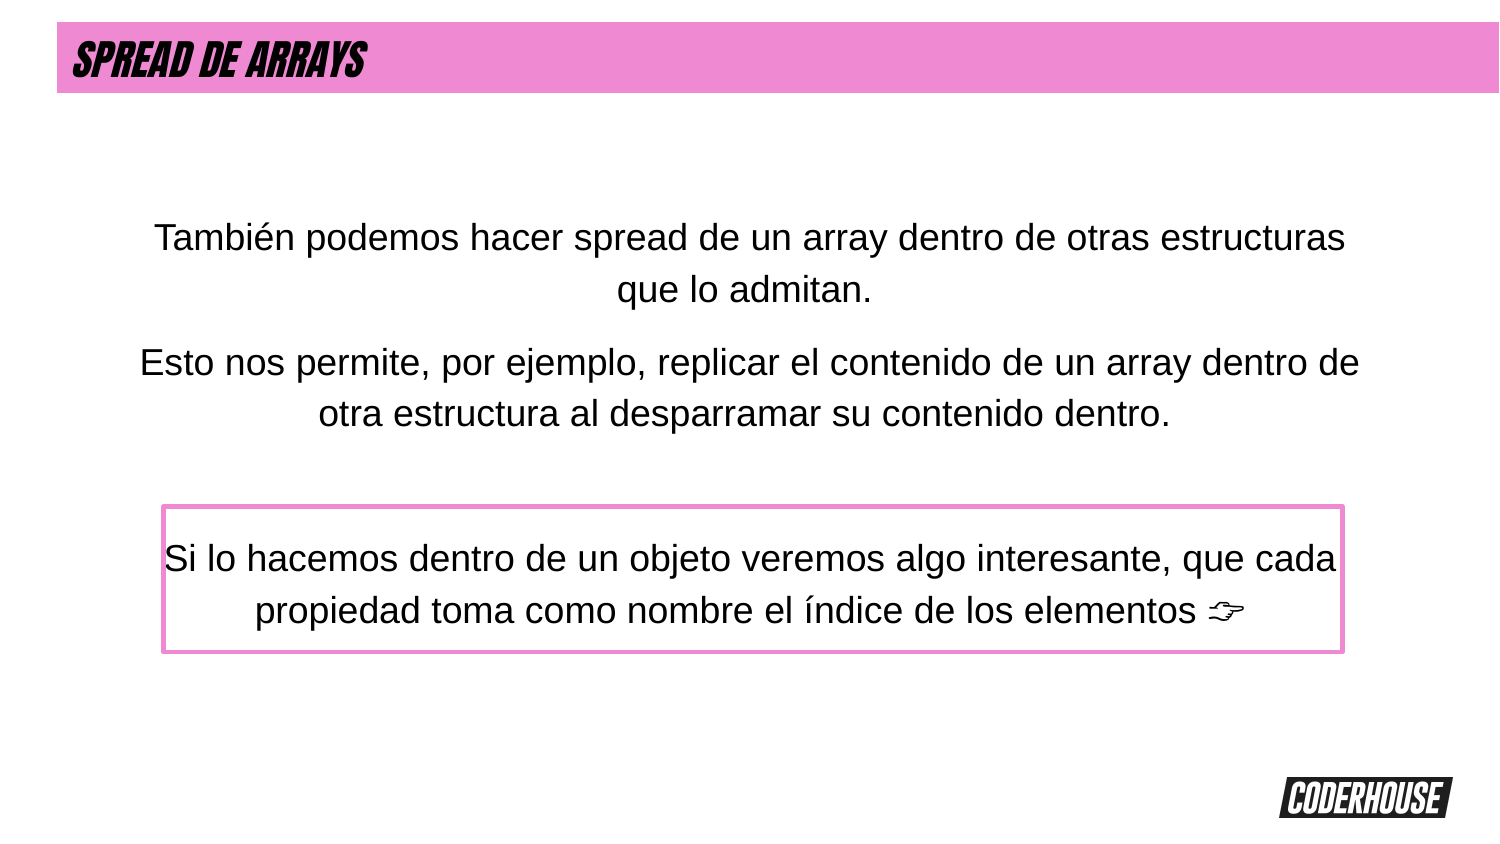

SPREAD DE ARRAYS
También podemos hacer spread de un array dentro de otras estructuras que lo admitan.
Esto nos permite, por ejemplo, replicar el contenido de un array dentro de otra estructura al desparramar su contenido dentro.

Si lo hacemos dentro de un objeto veremos algo interesante, que cada propiedad toma como nombre el índice de los elementos 👉